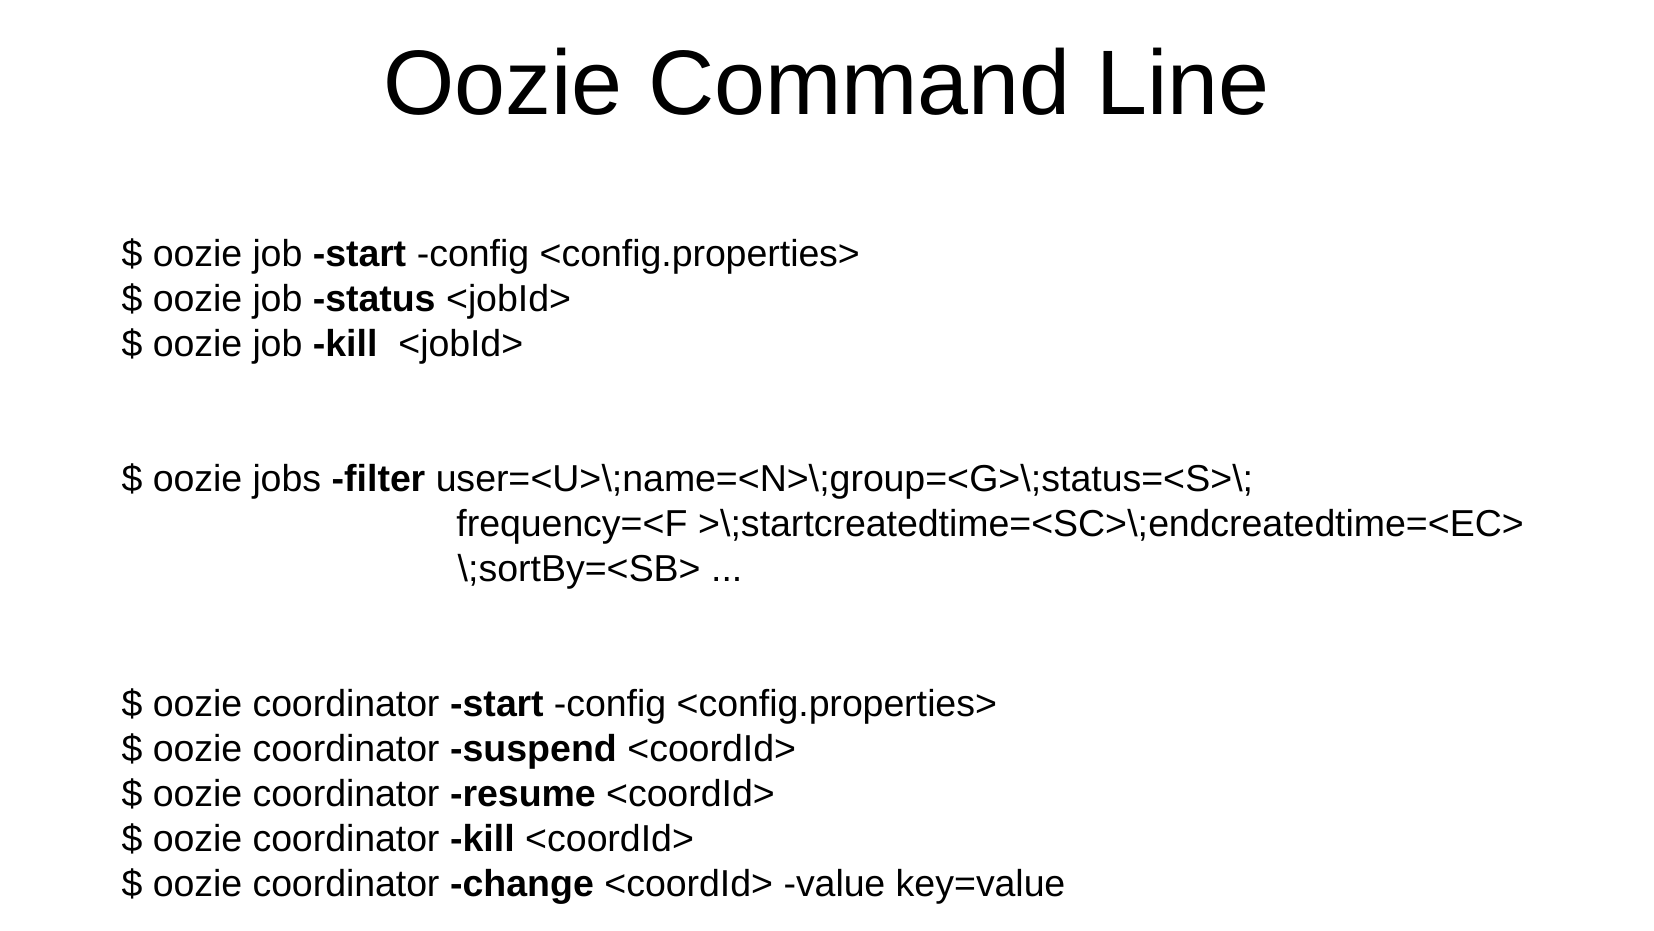

Oozie Command Line
$ oozie job -start -config <config.properties>
$ oozie job -status <jobId>
$ oozie job -kill  <jobId>

$ oozie jobs -filter user=<U>\;name=<N>\;group=<G>\;status=<S>\;
                                frequency=<F >\;startcreatedtime=<SC>\;endcreatedtime=<EC>
                                \;sortBy=<SB> ...

$ oozie coordinator -start -config <config.properties>
$ oozie coordinator -suspend <coordId>
$ oozie coordinator -resume <coordId>
$ oozie coordinator -kill <coordId>
$ oozie coordinator -change <coordId> -value key=value